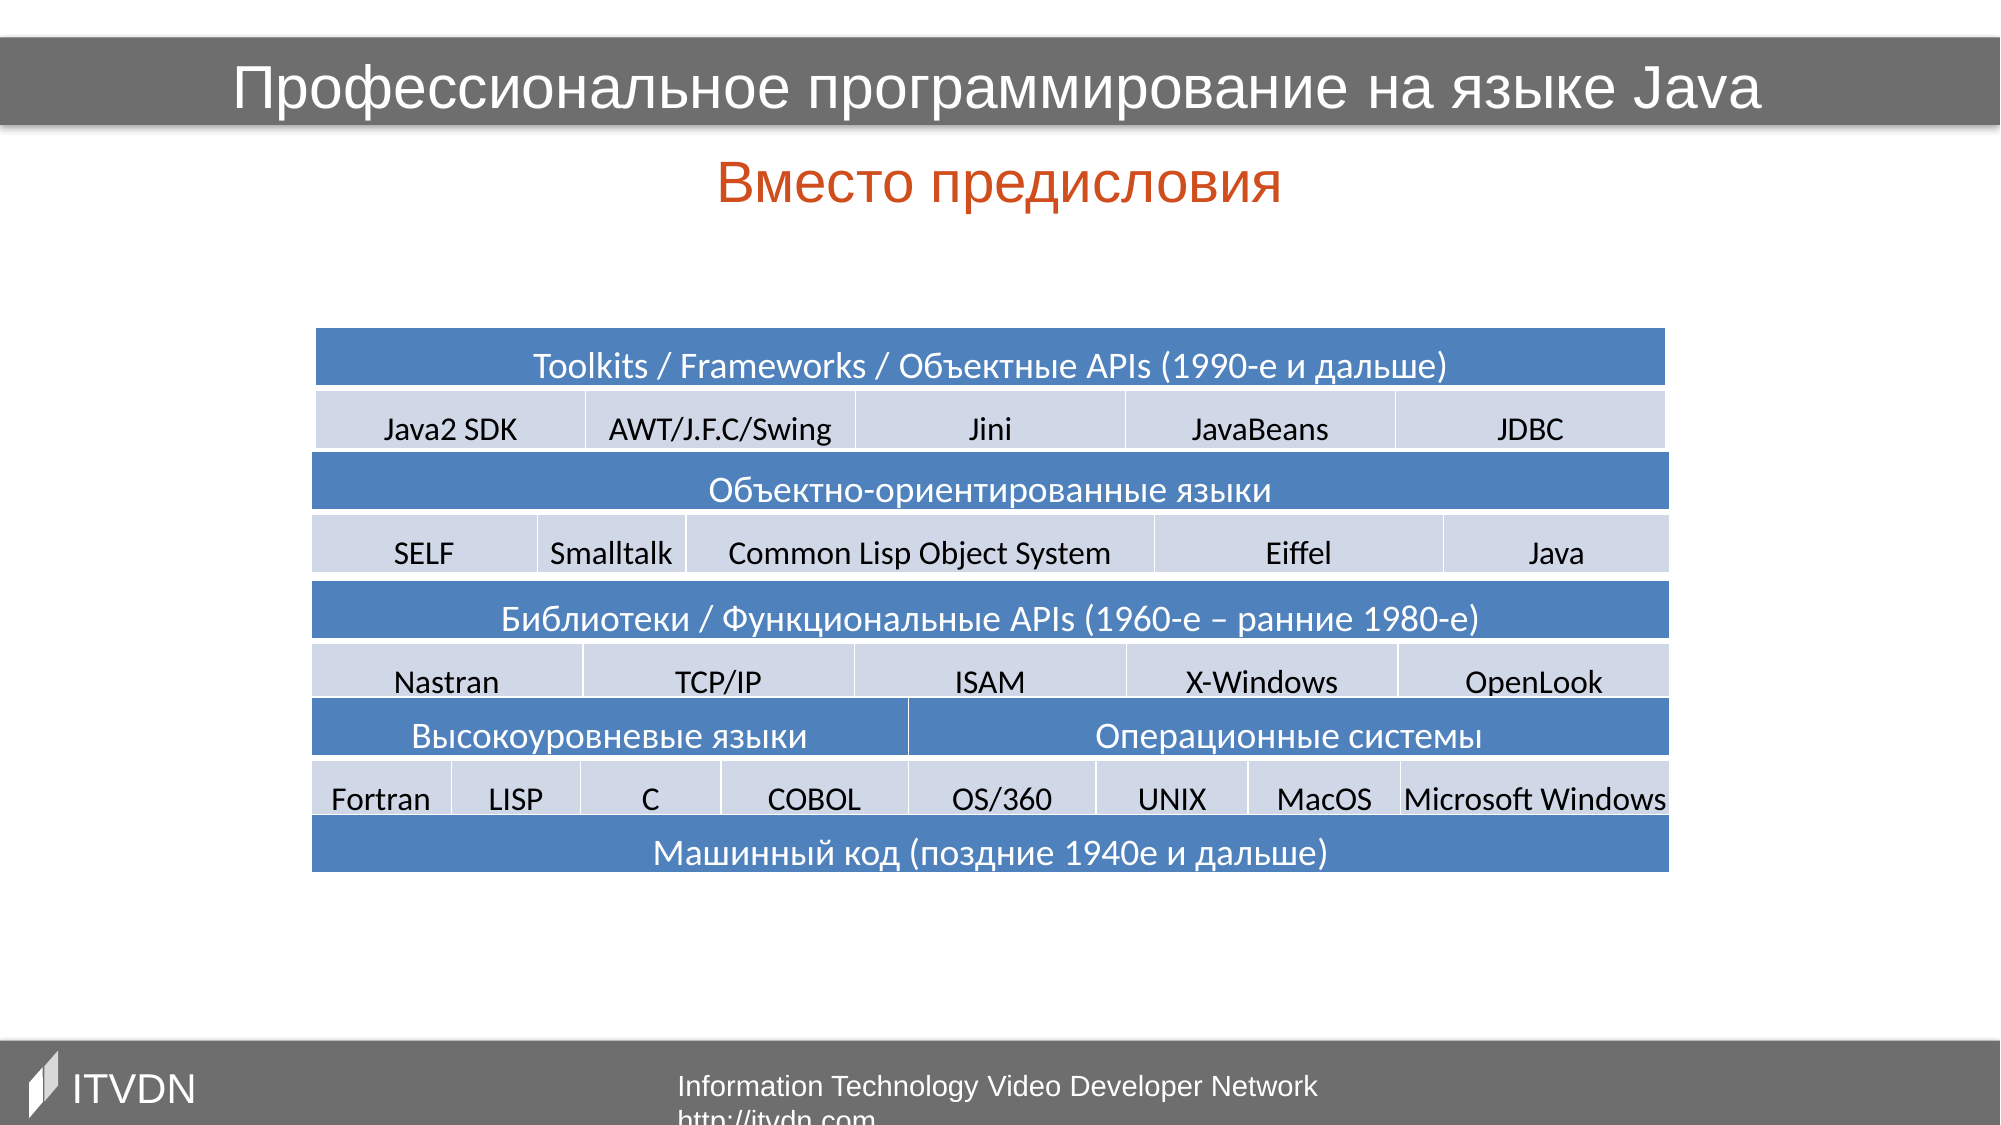

Профессиональное программирование на языке Java
Вместо предисловия
| Toolkits / Frameworks / Объектные APIs (1990-е и дальше) |  |  |  |  |
| --- | --- | --- | --- | --- |
| Java2 SDK | AWT/J.F.C/Swing | Jini | JavaBeans | JDBC |
| Объектно-ориентированные языки |  |  |  |  |
| --- | --- | --- | --- | --- |
| SELF | Smalltalk | Common Lisp Object System | Eiffel | Java |
| Библиотеки / Функциональные APIs (1960-е – ранние 1980-е) |  |  |  |  |
| --- | --- | --- | --- | --- |
| Nastran | TCP/IP | ISAM | X-Windows | OpenLook |
| Высокоуровневые языки |  |  |  | Операционные системы |  |  |  |
| --- | --- | --- | --- | --- | --- | --- | --- |
| Fortran | LISP | C | COBOL | OS/360 | UNIX | MacOS | Microsoft Windows |
| Машинный код (поздние 1940е и дальше) |
| --- |

ITVDN
Information Technology Video Developer Network                                                       http://itvdn.com